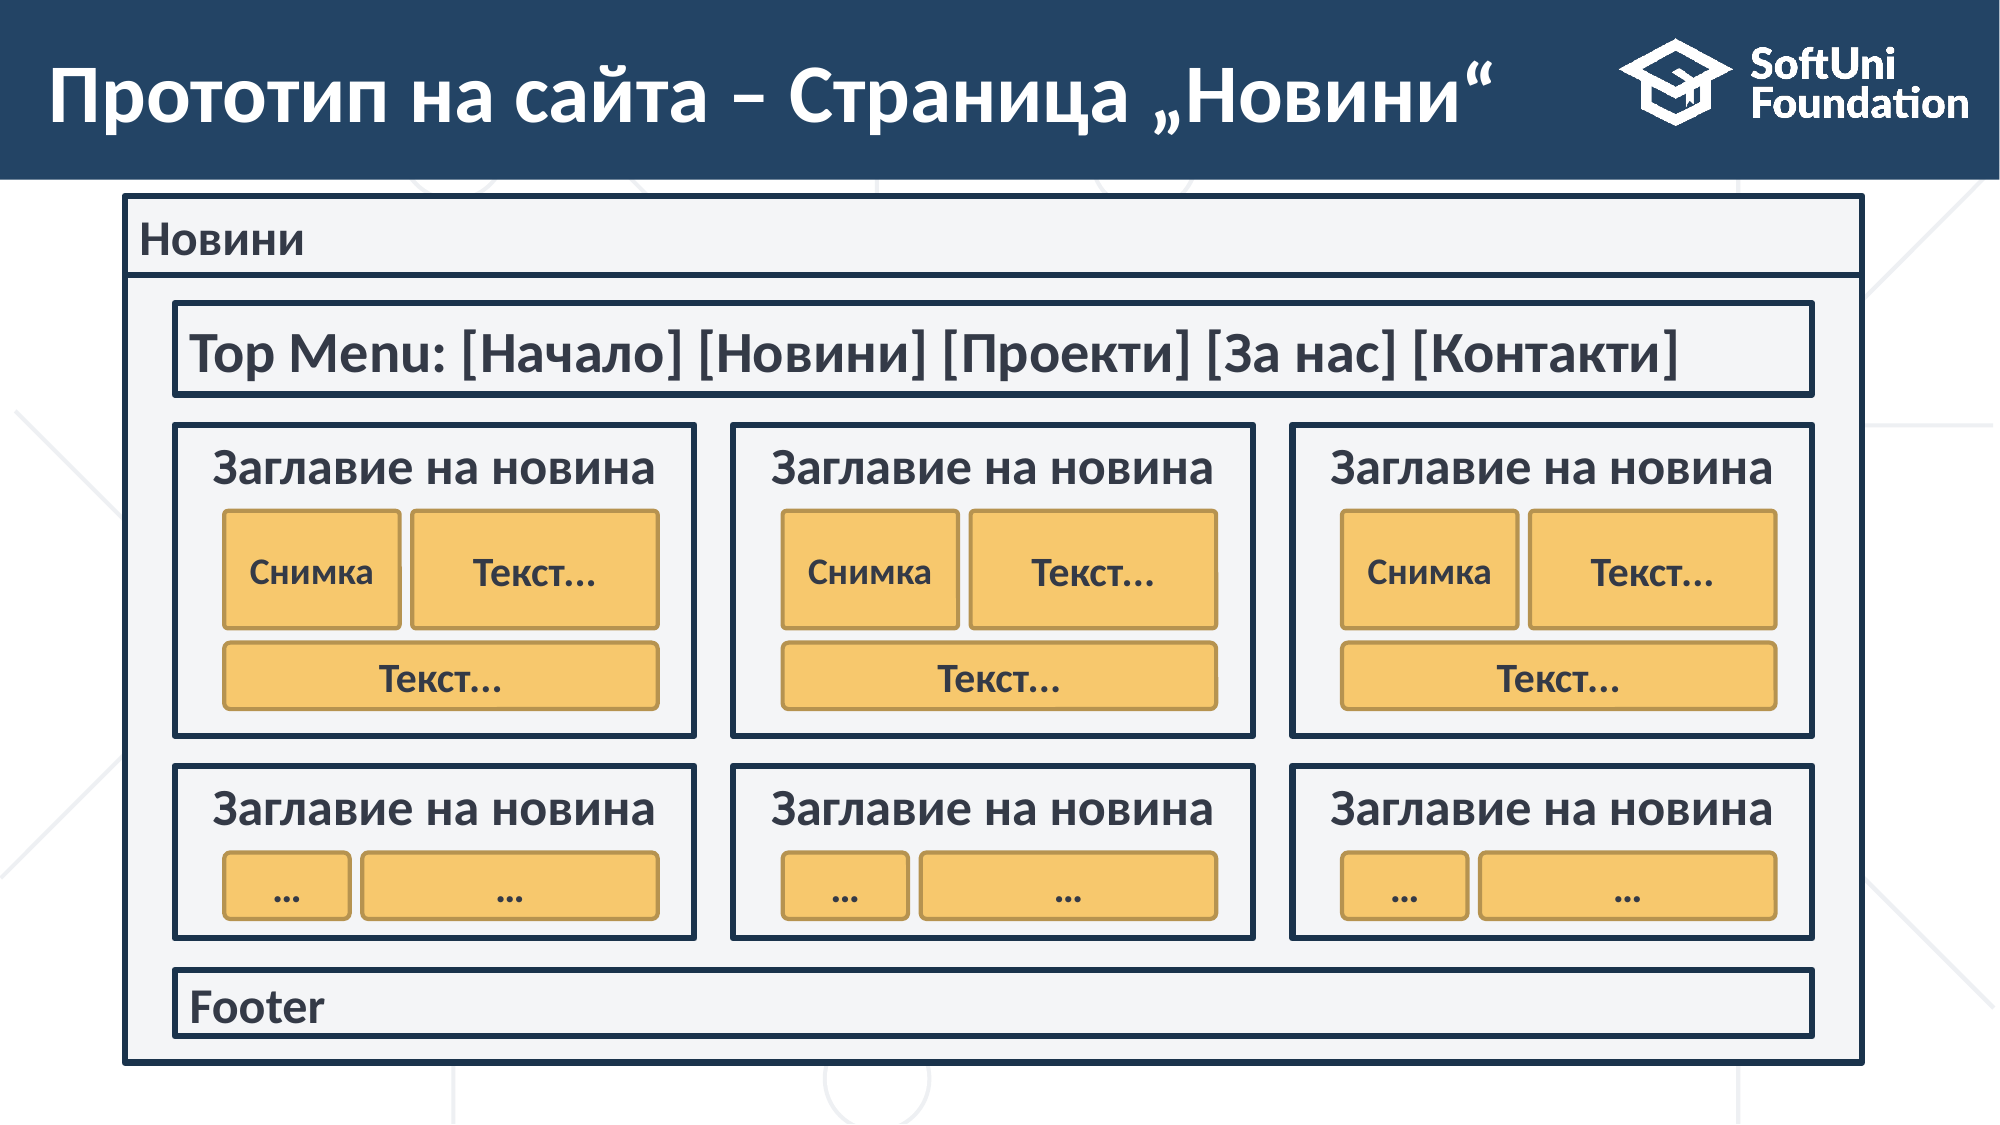

7
# Прототип на сайта – Страница „Новини“
Новини

Top Menu: [Начало] [Новини] [Проекти] [За нас] [Контакти]
Заглавие на новина
Заглавие на новина
Заглавие на новина
Снимка
Текст...
Снимка
Текст...
Снимка
Текст...
Текст...
Текст...
Текст...
Заглавие на новина
Заглавие на новина
Заглавие на новина
…
…
…
…
…
…
Footer